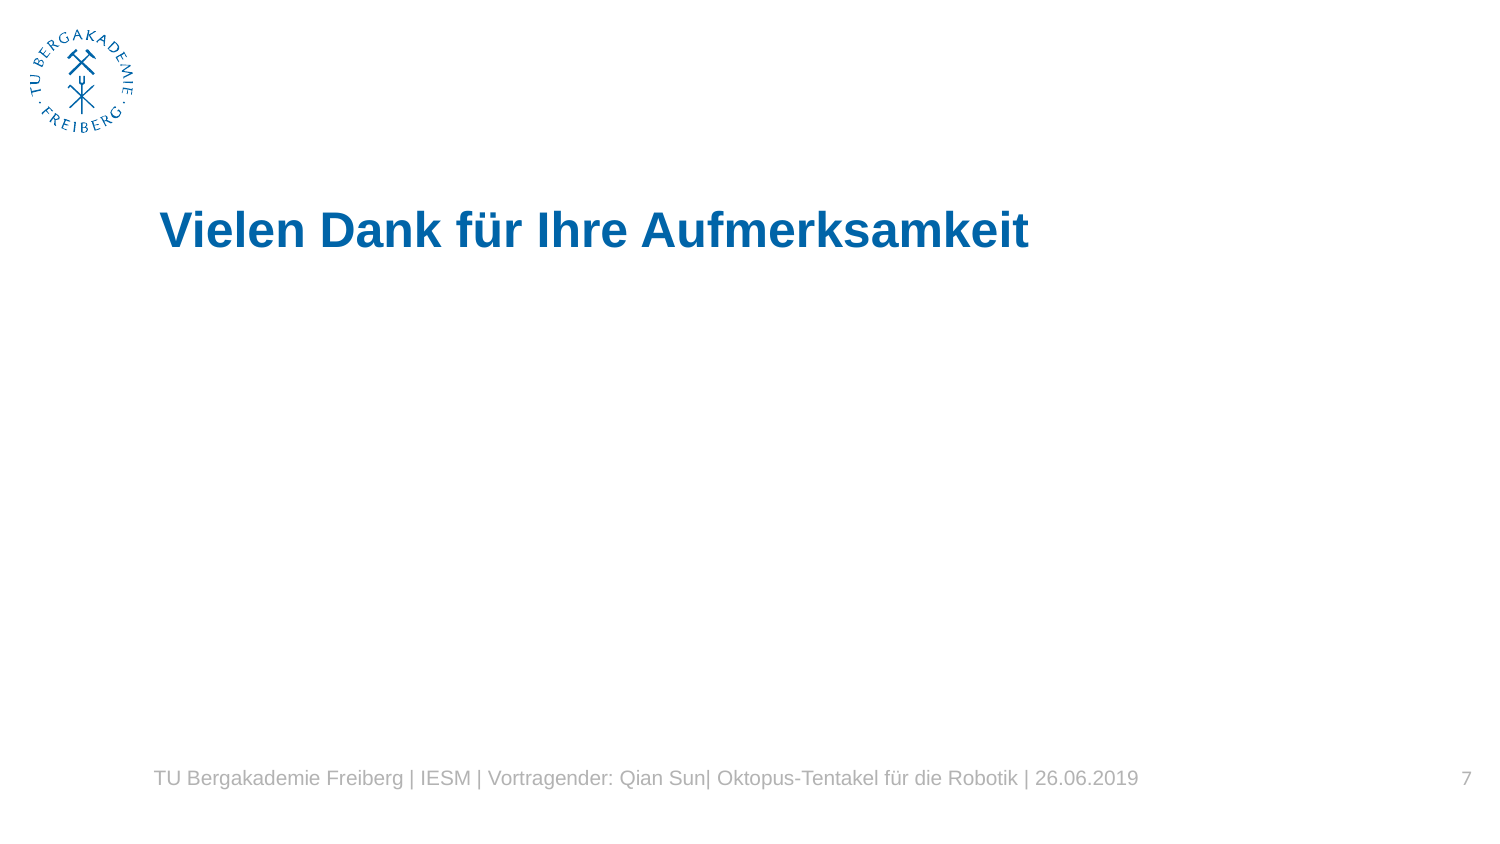

Vielen Dank für Ihre Aufmerksamkeit
TU Bergakademie Freiberg | IESM | Vortragender: Qian Sun| Oktopus-Tentakel für die Robotik | 26.06.2019
7